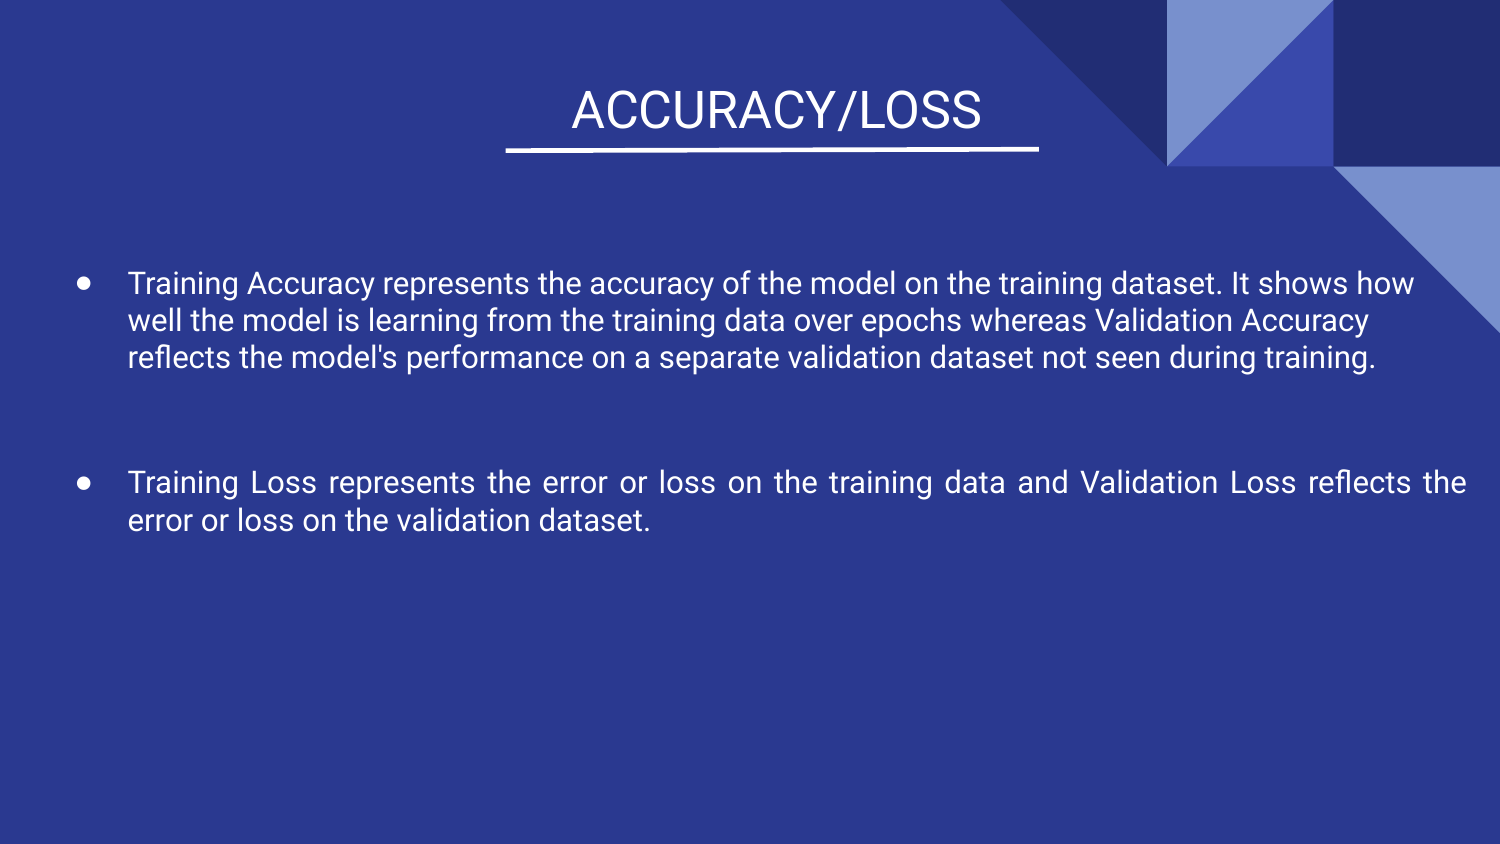

ACCURACY/LOSS

Training Accuracy represents the accuracy of the model on the training dataset. It shows how well the model is learning from the training data over epochs whereas Validation Accuracy reflects the model's performance on a separate validation dataset not seen during training.

Training Loss represents the error or loss on the training data and Validation Loss reflects the error or loss on the validation dataset.